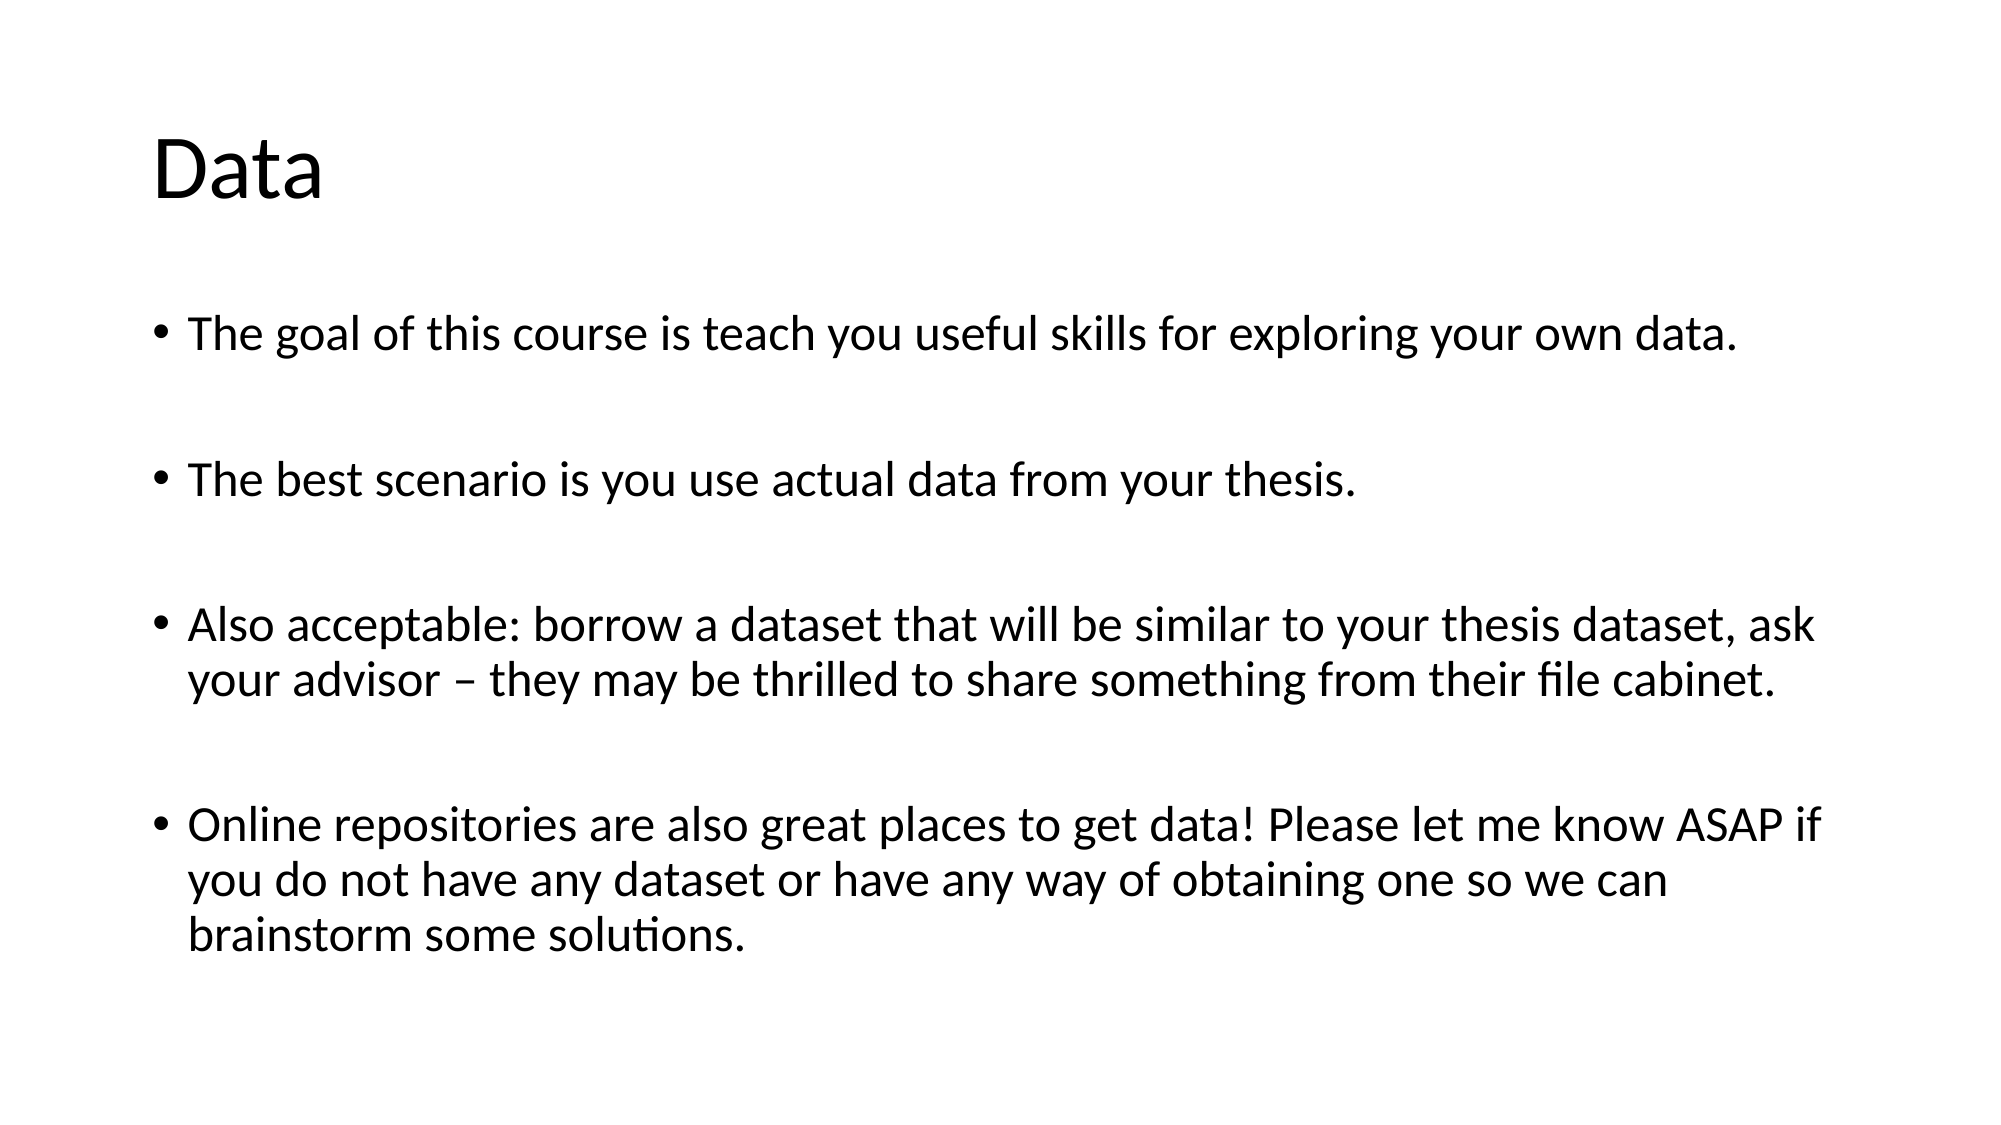

# Data
The goal of this course is teach you useful skills for exploring your own data.

The best scenario is you use actual data from your thesis.

Also acceptable: borrow a dataset that will be similar to your thesis dataset, ask your advisor – they may be thrilled to share something from their file cabinet.

Online repositories are also great places to get data! Please let me know ASAP if you do not have any dataset or have any way of obtaining one so we can brainstorm some solutions.